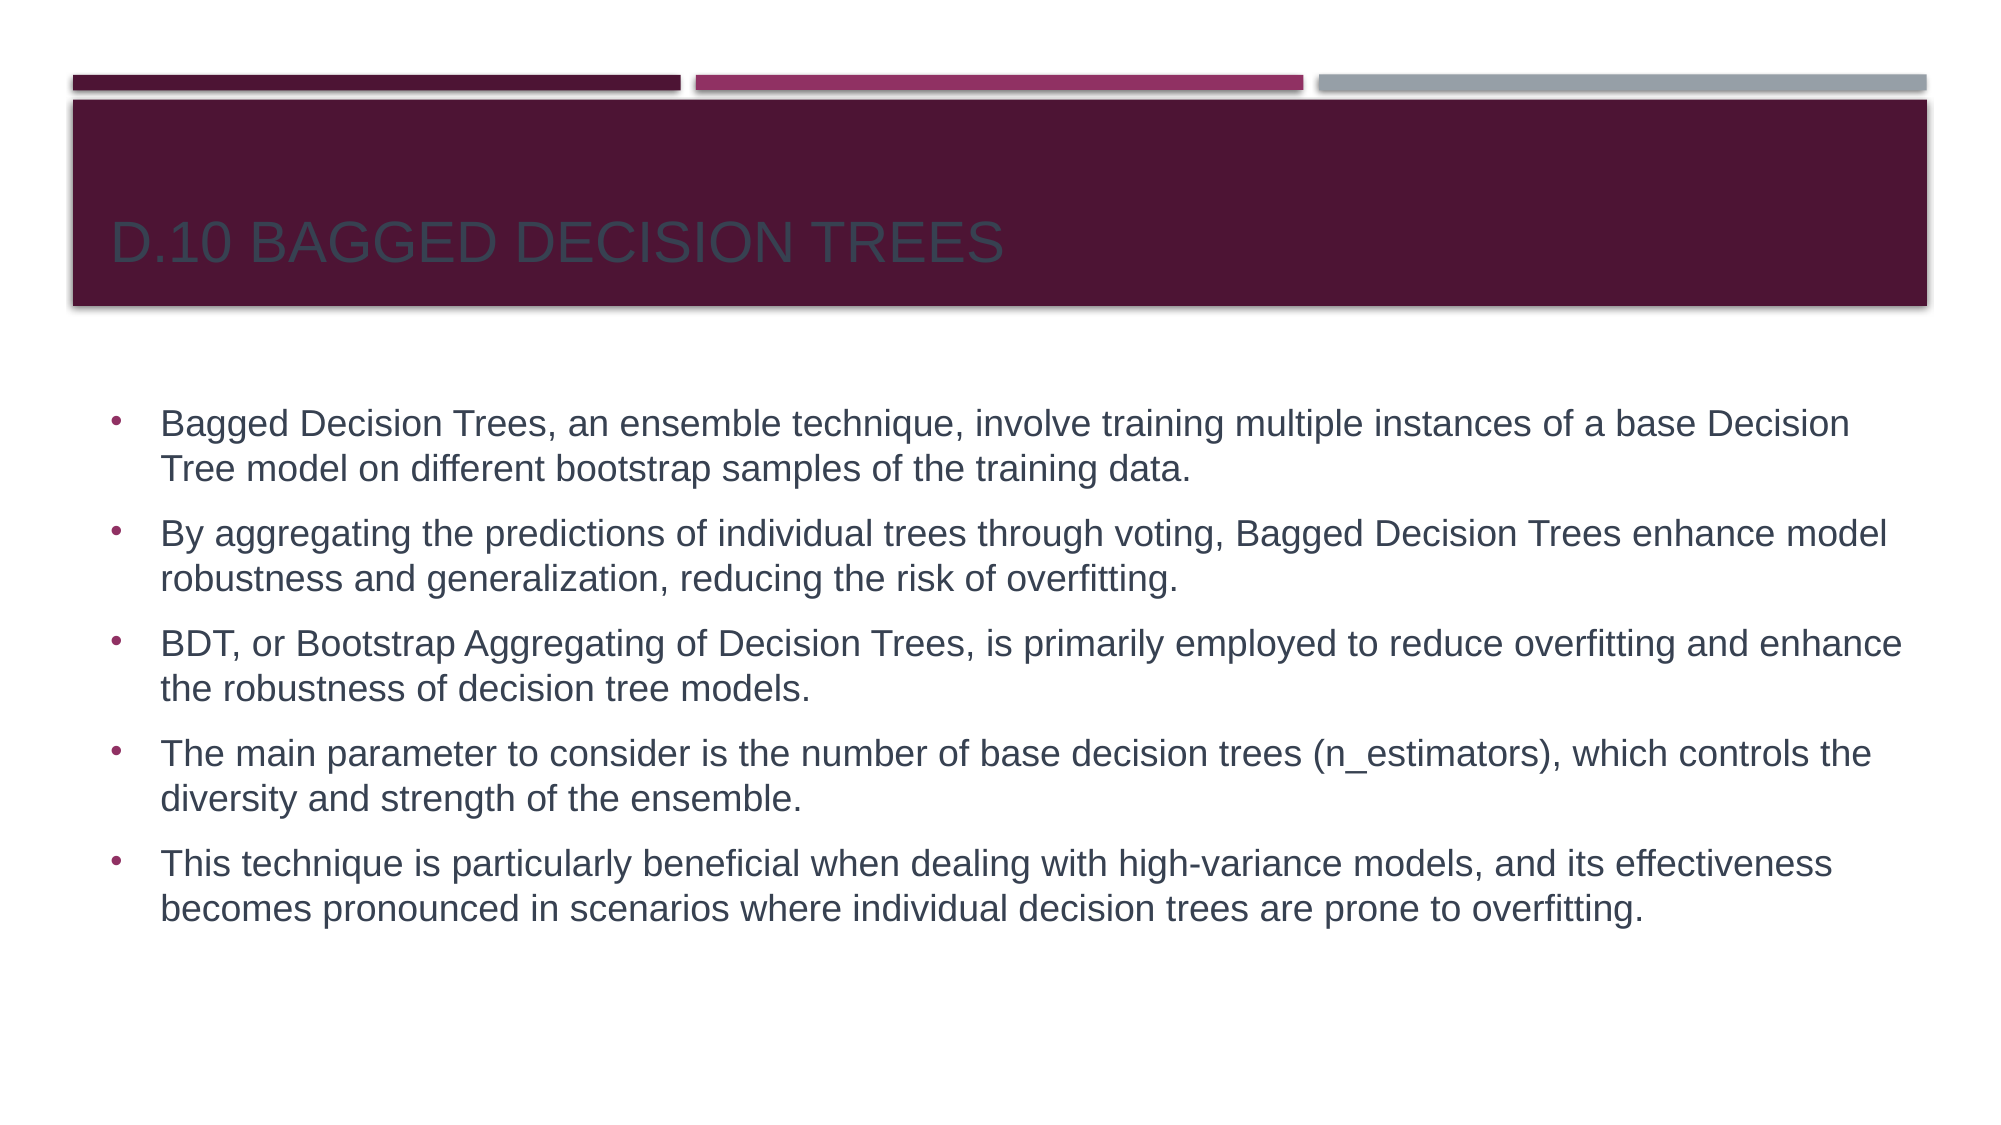

# d.10 bagged decision trees
Bagged Decision Trees, an ensemble technique, involve training multiple instances of a base Decision Tree model on different bootstrap samples of the training data.
By aggregating the predictions of individual trees through voting, Bagged Decision Trees enhance model robustness and generalization, reducing the risk of overfitting.
BDT, or Bootstrap Aggregating of Decision Trees, is primarily employed to reduce overfitting and enhance the robustness of decision tree models.
The main parameter to consider is the number of base decision trees (n_estimators), which controls the diversity and strength of the ensemble.
This technique is particularly beneficial when dealing with high-variance models, and its effectiveness becomes pronounced in scenarios where individual decision trees are prone to overfitting.